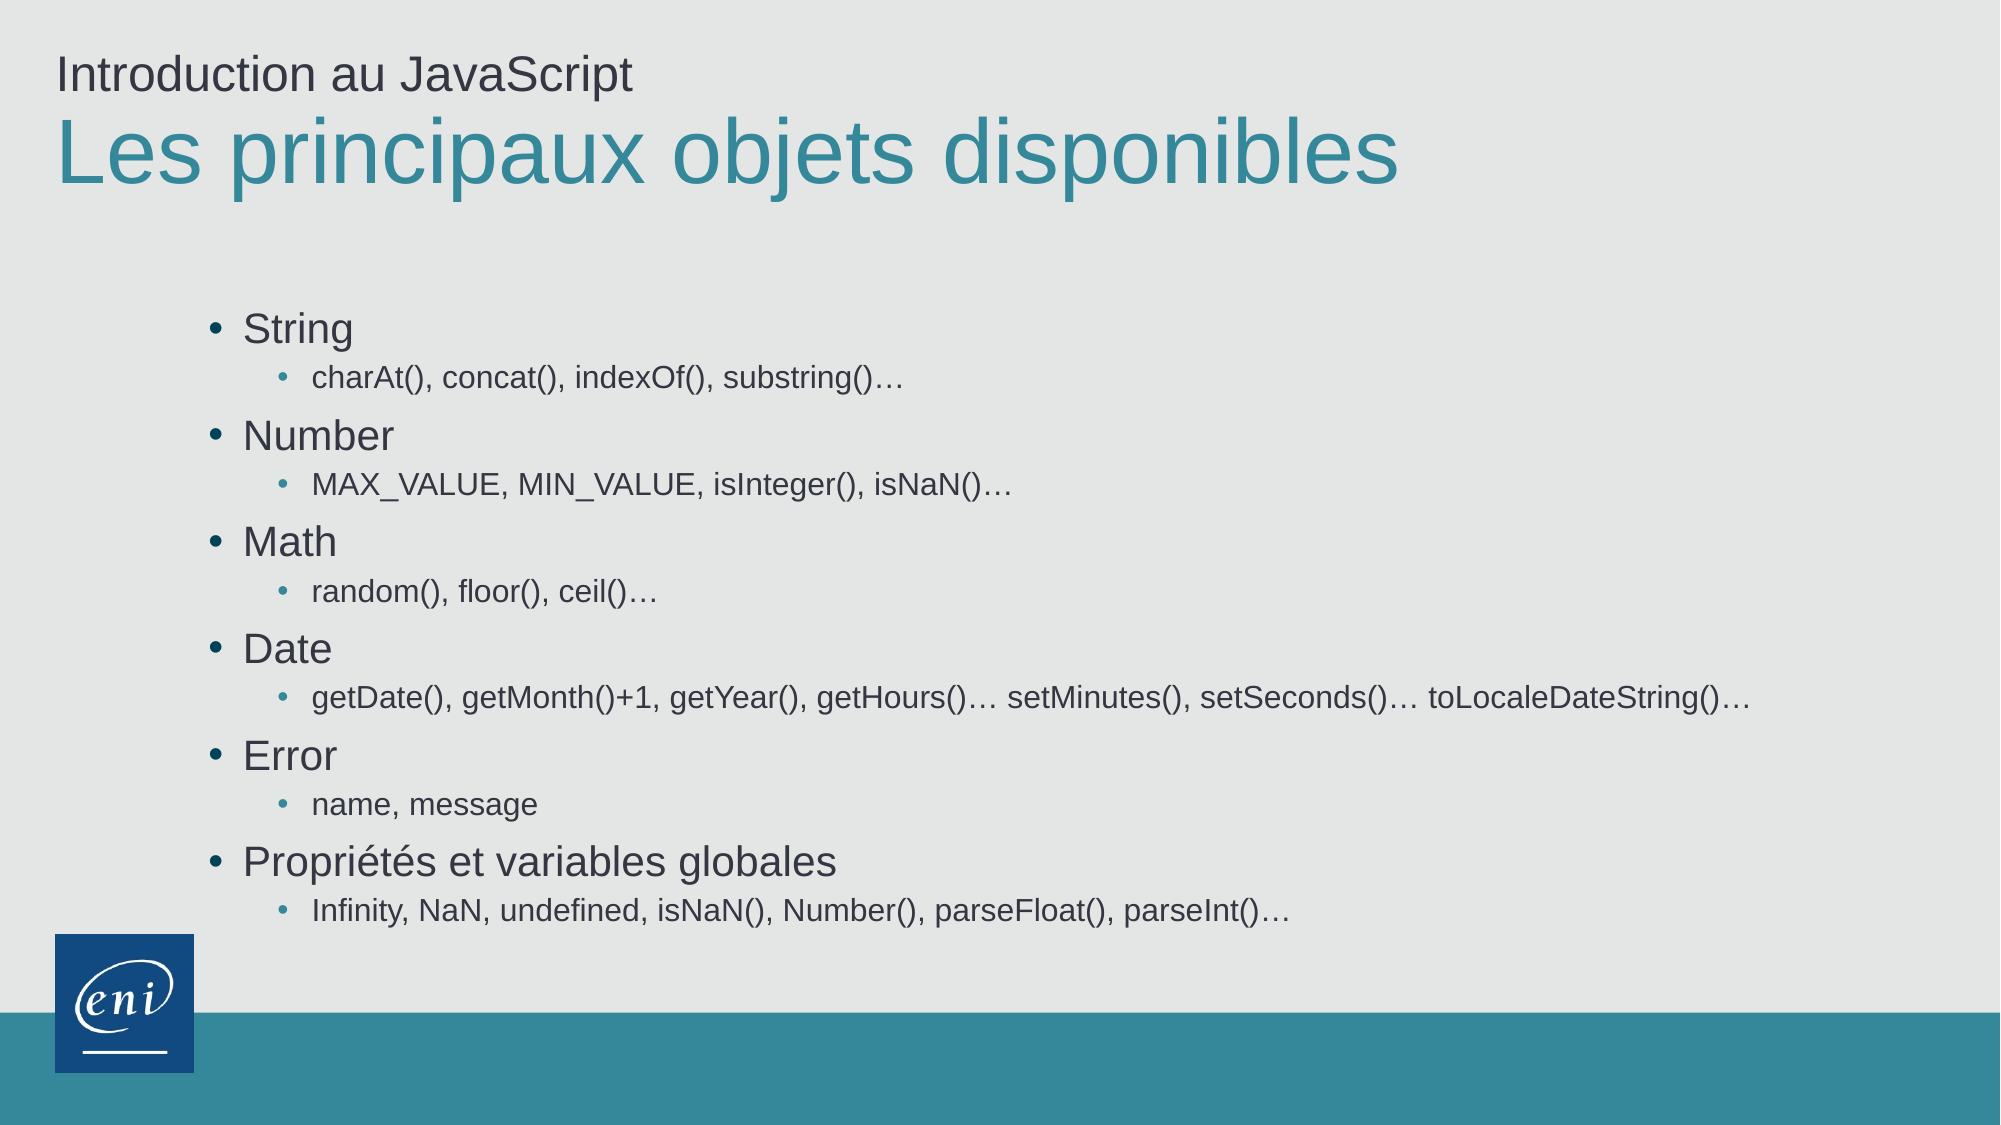

Introduction au JavaScript
# Les principaux objets disponibles
String
charAt(), concat(), indexOf(), substring()…
Number
MAX_VALUE, MIN_VALUE, isInteger(), isNaN()…
Math
random(), floor(), ceil()…
Date
getDate(), getMonth()+1, getYear(), getHours()… setMinutes(), setSeconds()… toLocaleDateString()…
Error
name, message
Propriétés et variables globales
Infinity, NaN, undefined, isNaN(), Number(), parseFloat(), parseInt()…